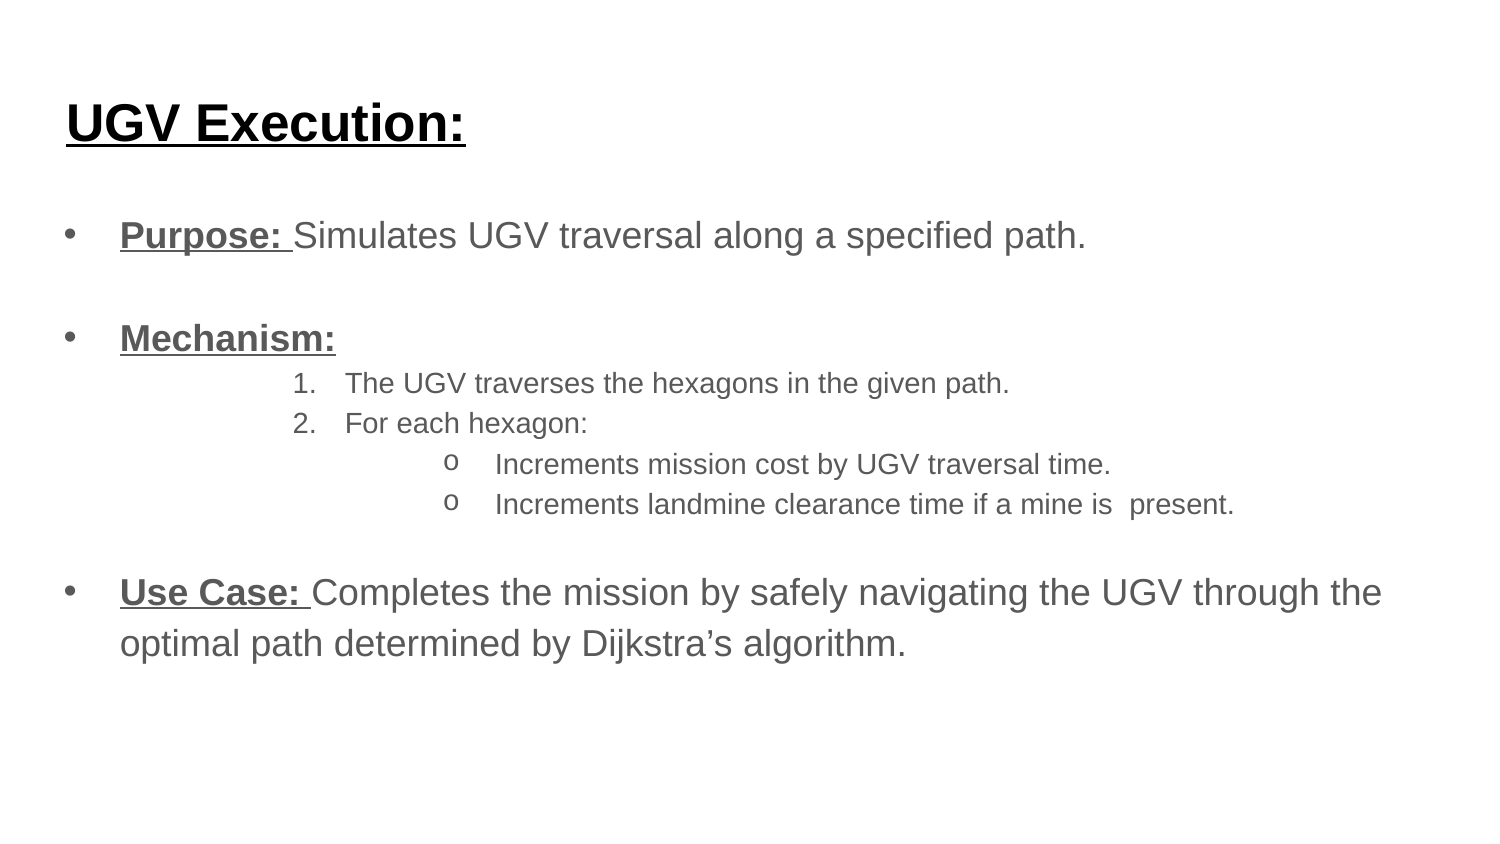

# UGV Execution:
Purpose: Simulates UGV traversal along a specified path.

Mechanism:
The UGV traverses the hexagons in the given path.
For each hexagon:
Increments mission cost by UGV traversal time.
Increments landmine clearance time if a mine is  present.

Use Case: Completes the mission by safely navigating the UGV through the optimal path determined by Dijkstra’s algorithm.